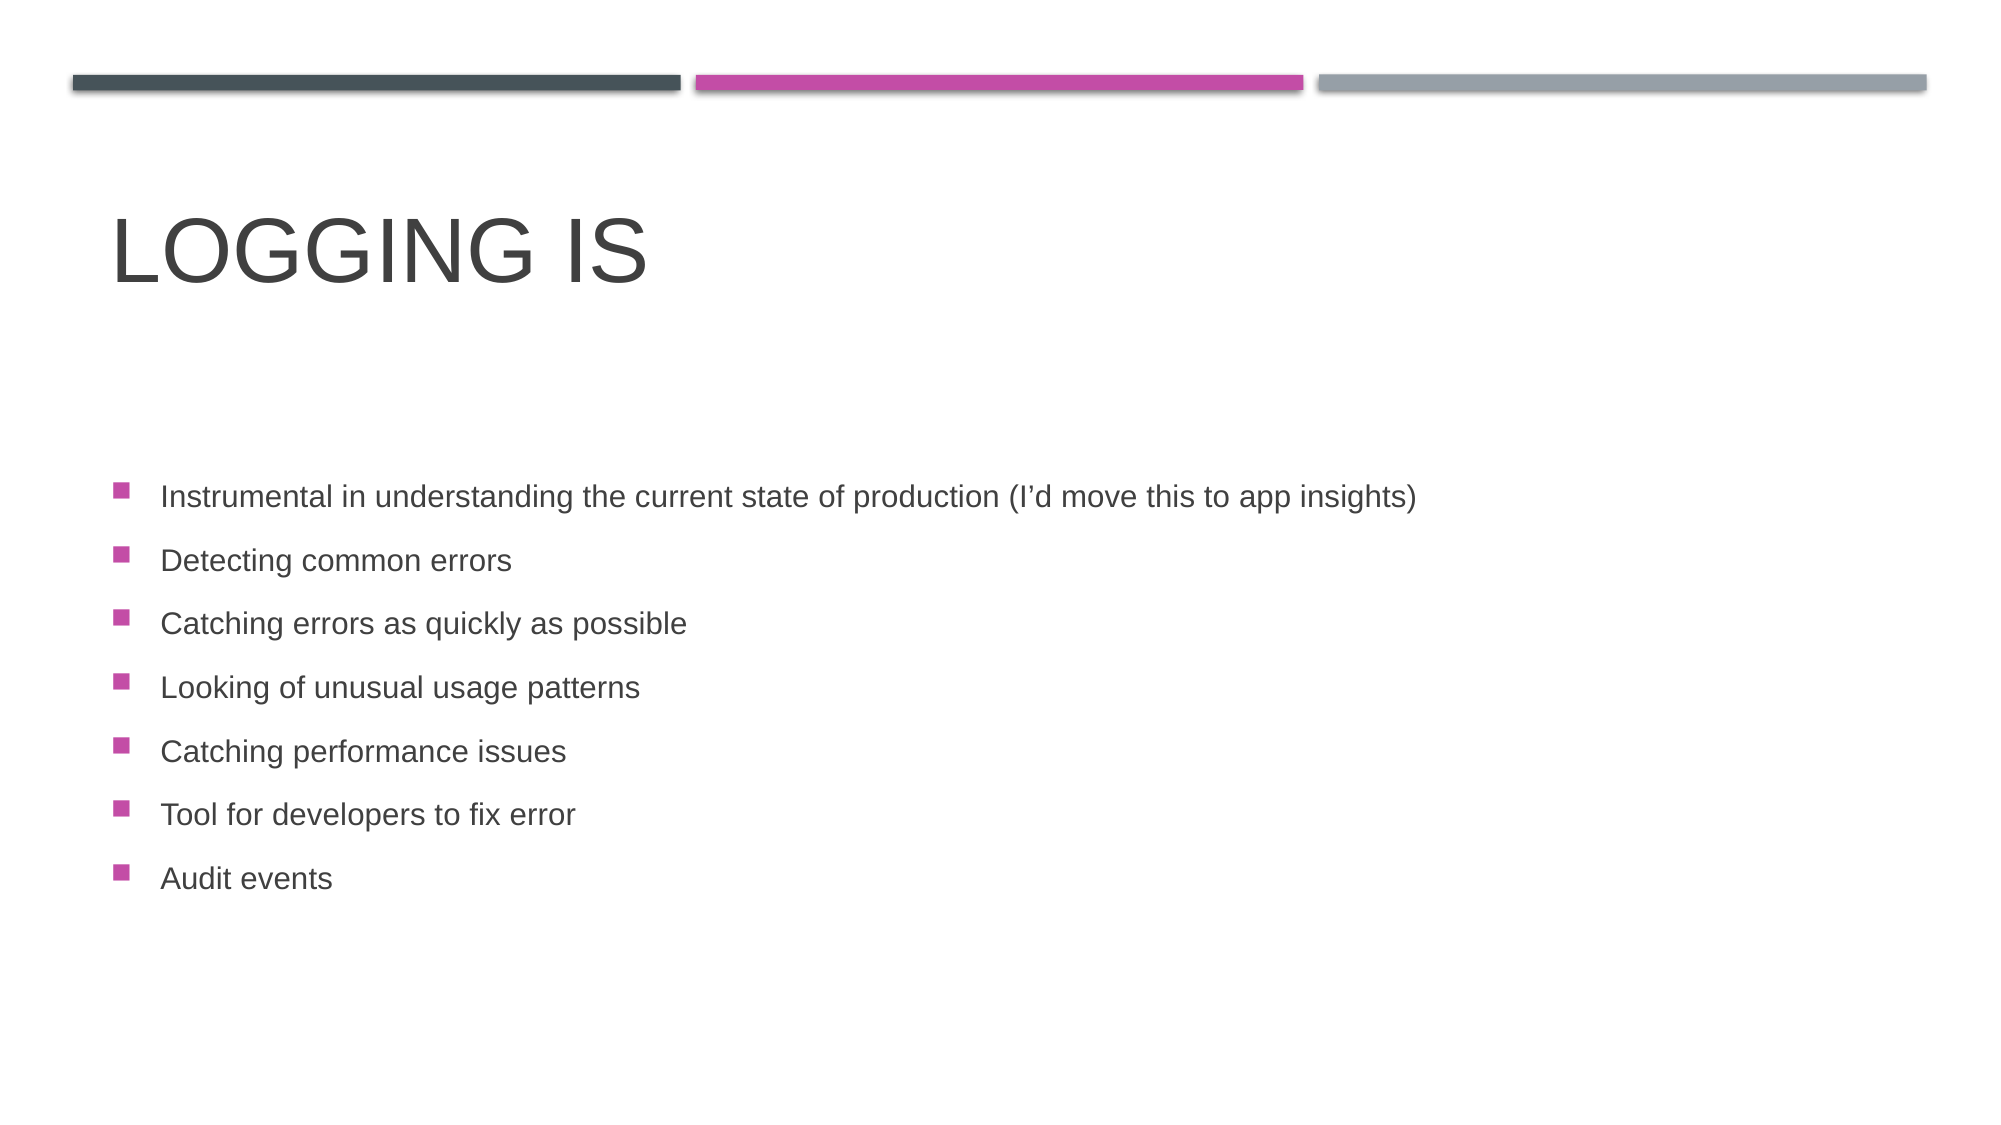

# Logging is
Instrumental in understanding the current state of production (I’d move this to app insights)
Detecting common errors
Catching errors as quickly as possible
Looking of unusual usage patterns
Catching performance issues
Tool for developers to fix error
Audit events